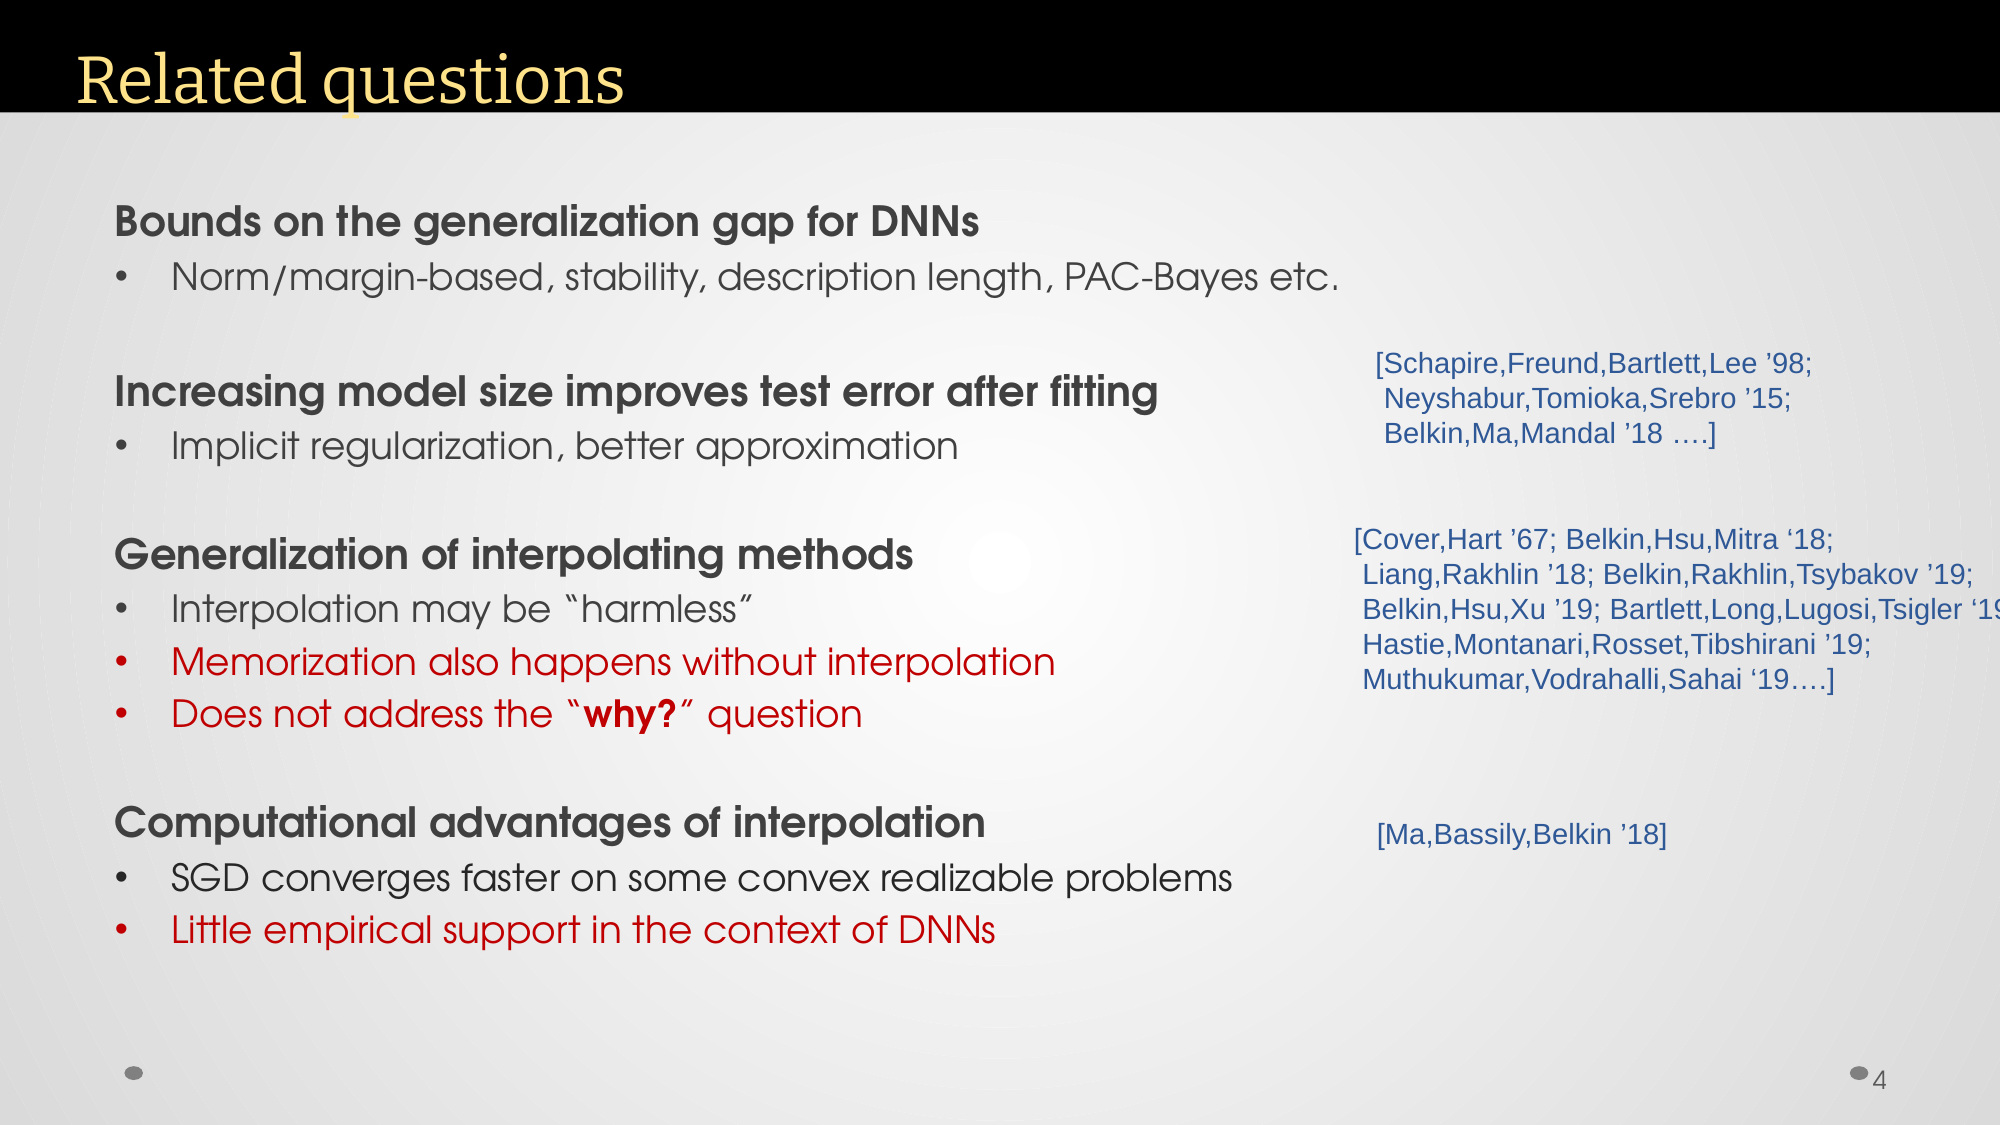

# Related questions
Bounds on the generalization gap for DNNs
Norm/margin-based, stabiIity, description length, PAC-Bayes etc.

Increasing model size improves test error after fitting
Implicit regularization, better approximation

Generalization of interpolating methods
Interpolation may be “harmless”
Memorization also happens without interpolation
Does not address the “why?” question

Computational advantages of interpolation
SGD converges faster on some convex realizable problems
Little empirical support in the context of DNNs
[Schapire,Freund,Bartlett,Lee ’98;
 Neyshabur,Tomioka,Srebro ’15;
 Belkin,Ma,Mandal ’18 ….]
[Cover,Hart ’67; Belkin,Hsu,Mitra ‘18;
 Liang,Rakhlin ’18; Belkin,Rakhlin,Tsybakov ’19;
 Belkin,Hsu,Xu ’19; Bartlett,Long,Lugosi,Tsigler ‘19;
 Hastie,Montanari,Rosset,Tibshirani ’19;
 Muthukumar,Vodrahalli,Sahai ‘19….]
[Ma,Bassily,Belkin ’18]
4